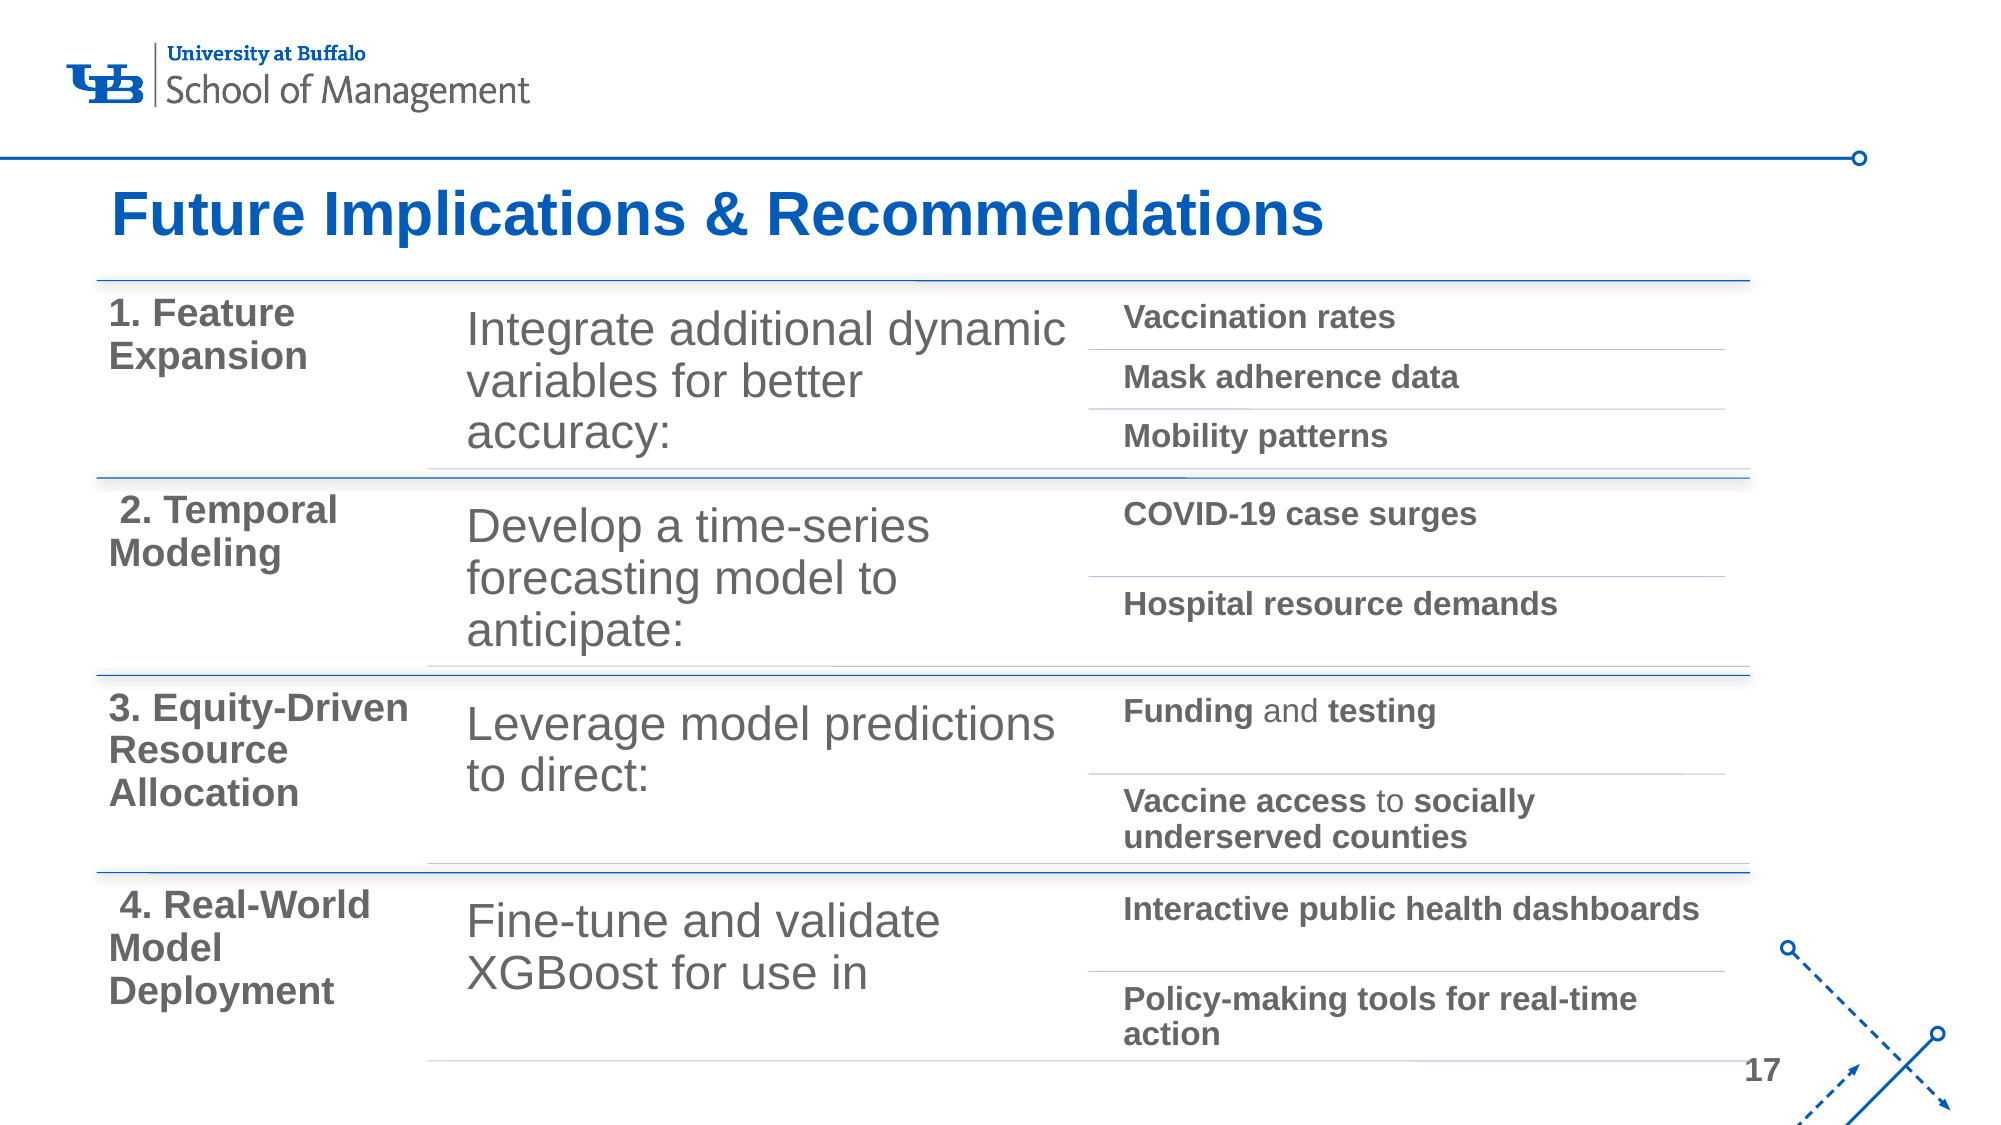

# Future Implications & Recommendations
1. Feature Expansion
Integrate additional dynamic variables for better accuracy:
Vaccination rates
Mask adherence data
Mobility patterns
 2. Temporal Modeling
Develop a time-series forecasting model to anticipate:
COVID-19 case surges
Hospital resource demands
3. Equity-Driven Resource Allocation
Leverage model predictions to direct:
Funding and testing
Vaccine access to socially underserved counties
 4. Real-World Model Deployment
Fine-tune and validate XGBoost for use in
Interactive public health dashboards
Policy-making tools for real-time action